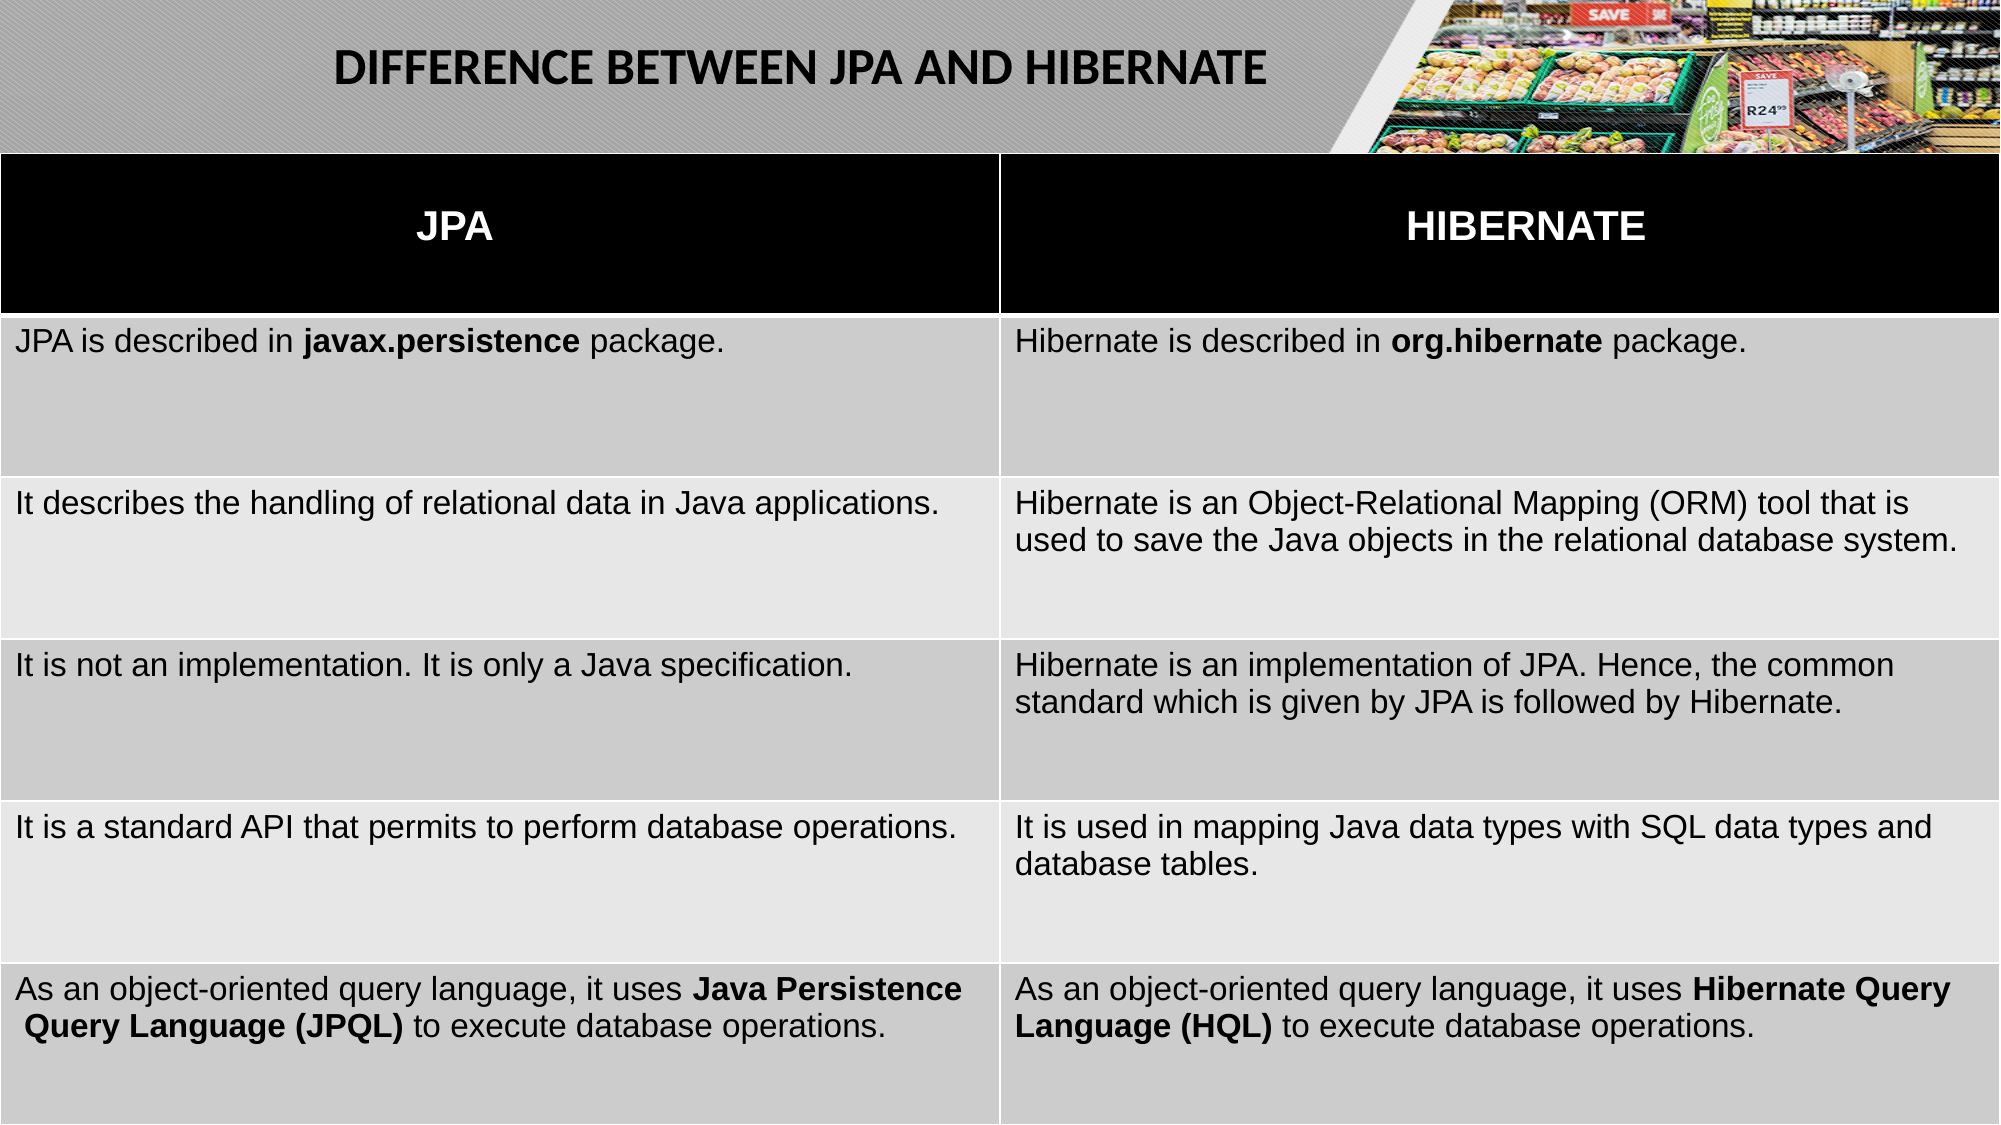

# DIFFERENCE BETWEEN JPA AND HIBERNATE
| JPA | HIBERNATE |
| --- | --- |
| JPA is described in javax.persistence package. | Hibernate is described in org.hibernate package. |
| It describes the handling of relational data in Java applications. | Hibernate is an Object-Relational Mapping (ORM) tool that is used to save the Java objects in the relational database system. |
| It is not an implementation. It is only a Java specification. | Hibernate is an implementation of JPA. Hence, the common standard which is given by JPA is followed by Hibernate. |
| It is a standard API that permits to perform database operations. | It is used in mapping Java data types with SQL data types and database tables. |
| As an object-oriented query language, it uses Java Persistence Query Language (JPQL) to execute database operations. | As an object-oriented query language, it uses Hibernate Query Language (HQL) to execute database operations. |